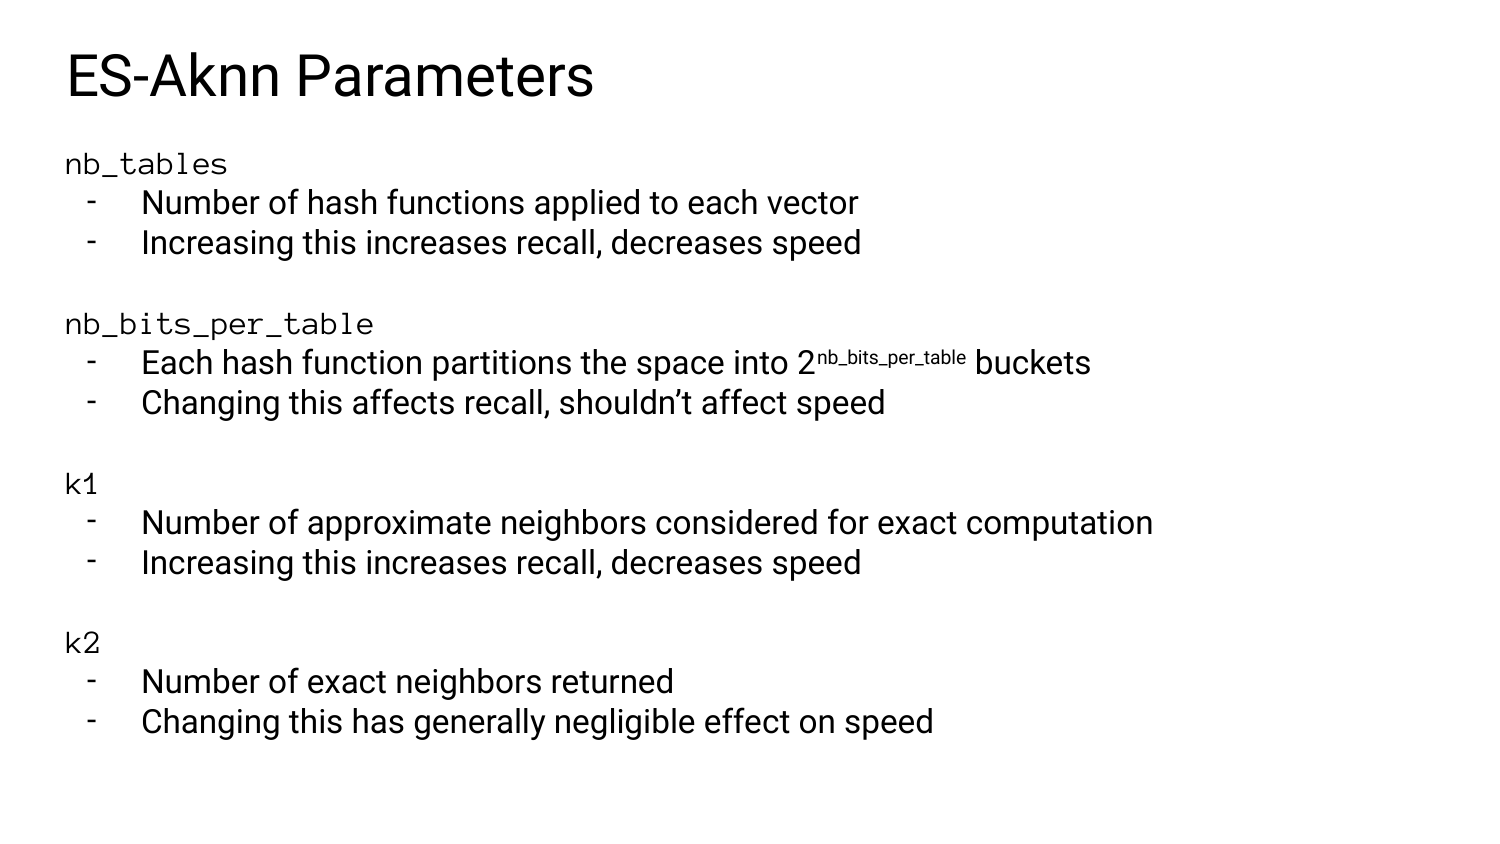

# ES-Aknn Parameters
nb_tables
Number of hash functions applied to each vector
Increasing this increases recall, decreases speed

nb_bits_per_table
Each hash function partitions the space into 2nb_bits_per_table buckets
Changing this affects recall, shouldn’t affect speed

k1
Number of approximate neighbors considered for exact computation
Increasing this increases recall, decreases speed

k2
Number of exact neighbors returned
Changing this has generally negligible effect on speed